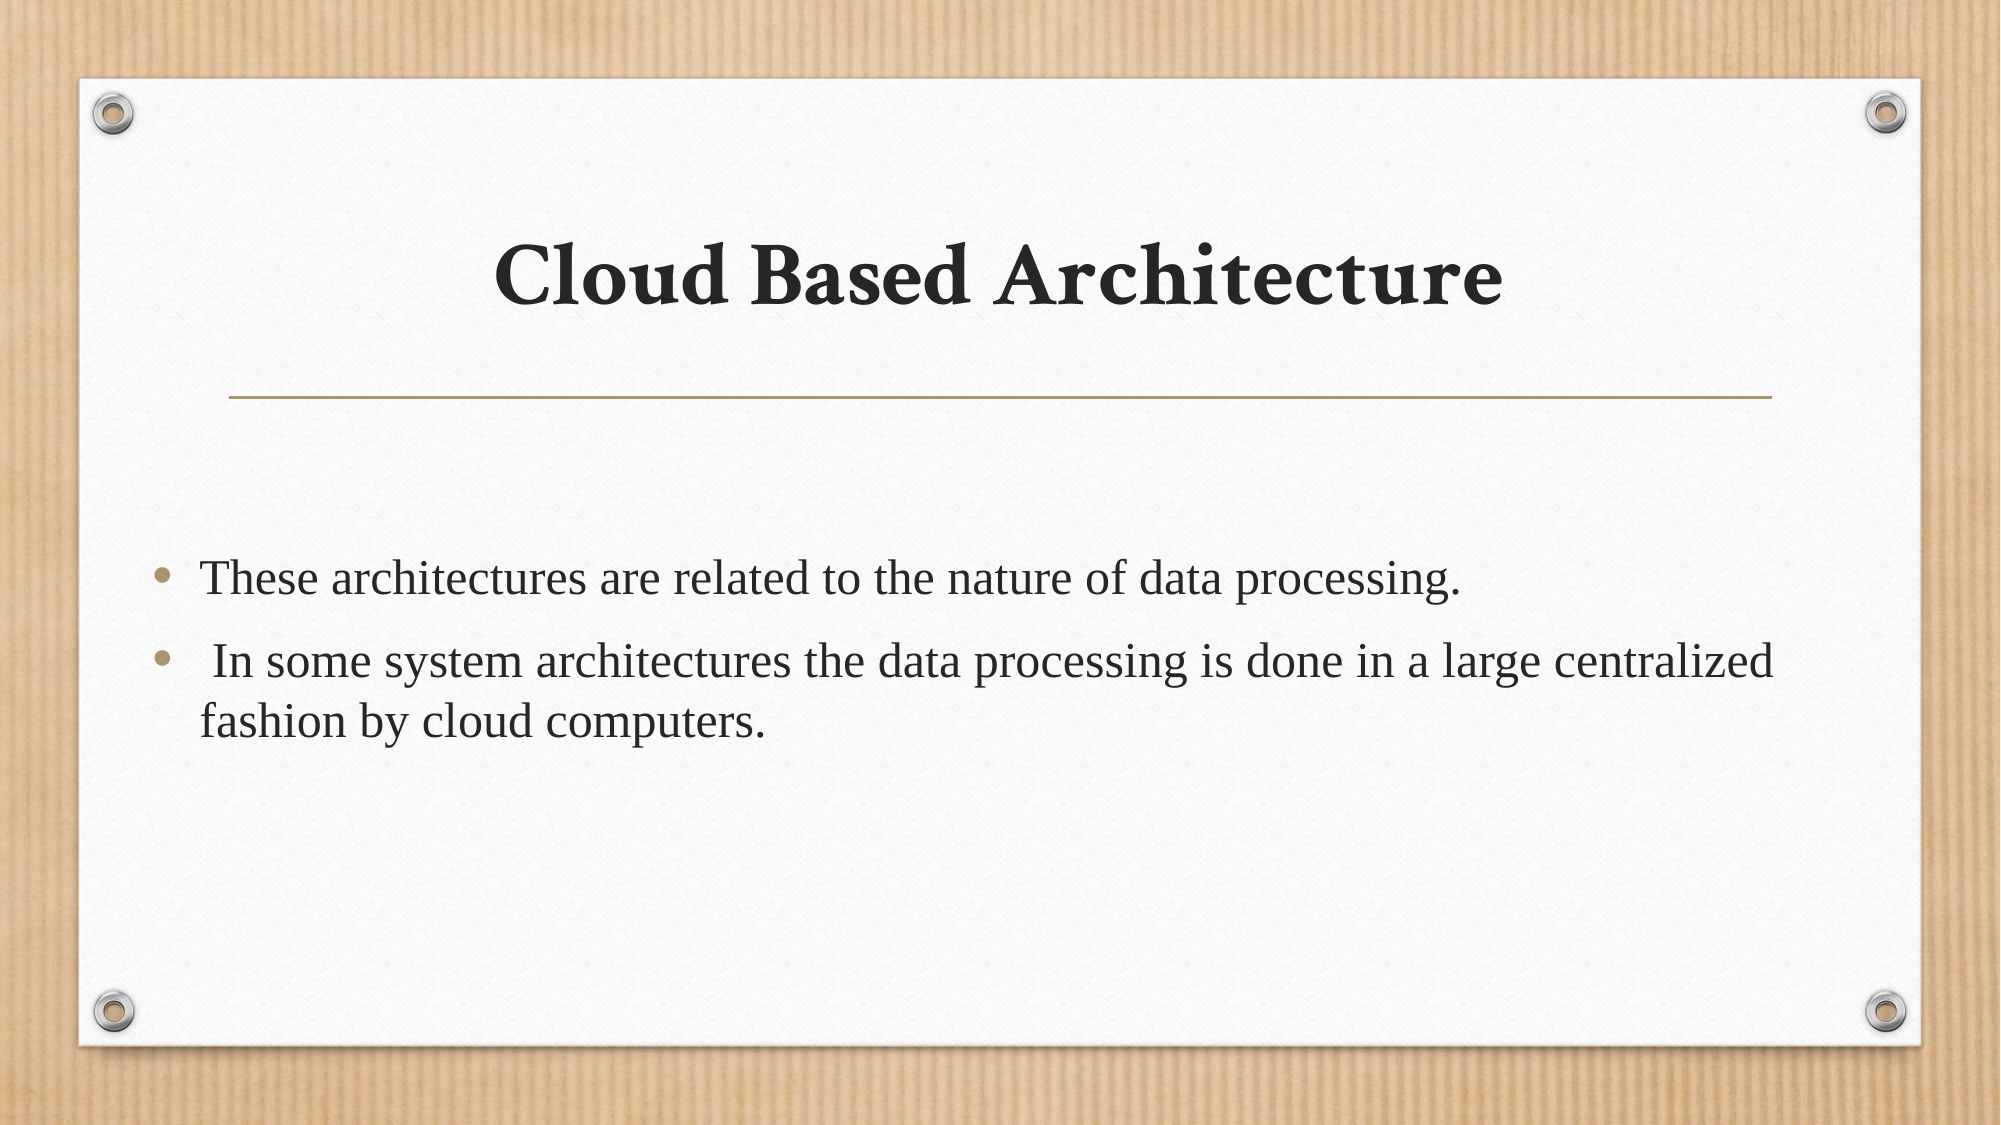

# Cloud Based Architecture
These architectures are related to the nature of data processing.
 In some system architectures the data processing is done in a large centralized fashion by cloud computers.